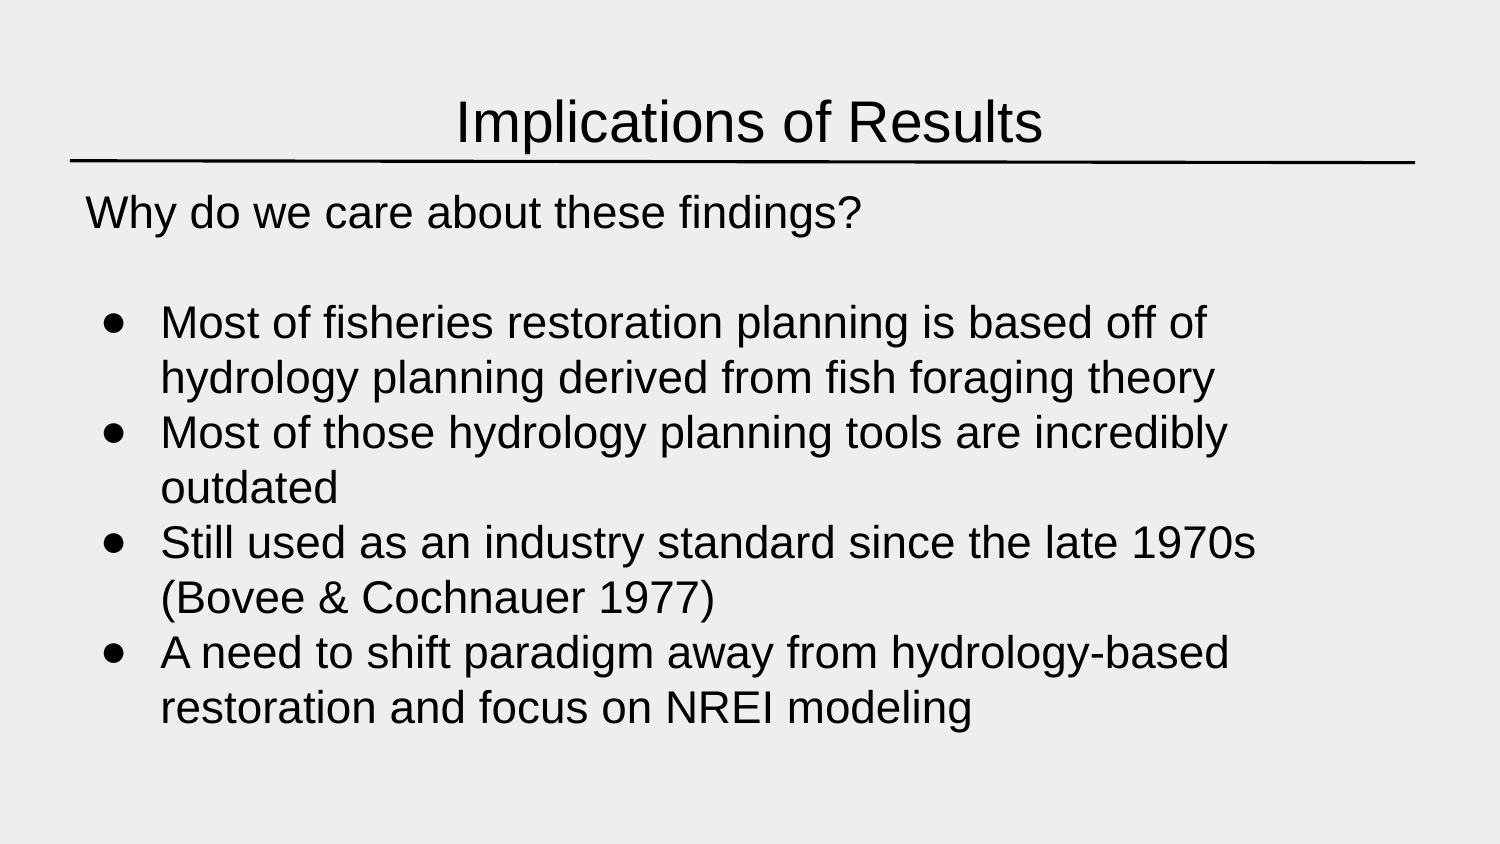

# Implications of Results
Why do we care about these findings?

Most of fisheries restoration planning is based off of hydrology planning derived from fish foraging theory
Most of those hydrology planning tools are incredibly outdated
Still used as an industry standard since the late 1970s (Bovee & Cochnauer 1977)
A need to shift paradigm away from hydrology-based restoration and focus on NREI modeling